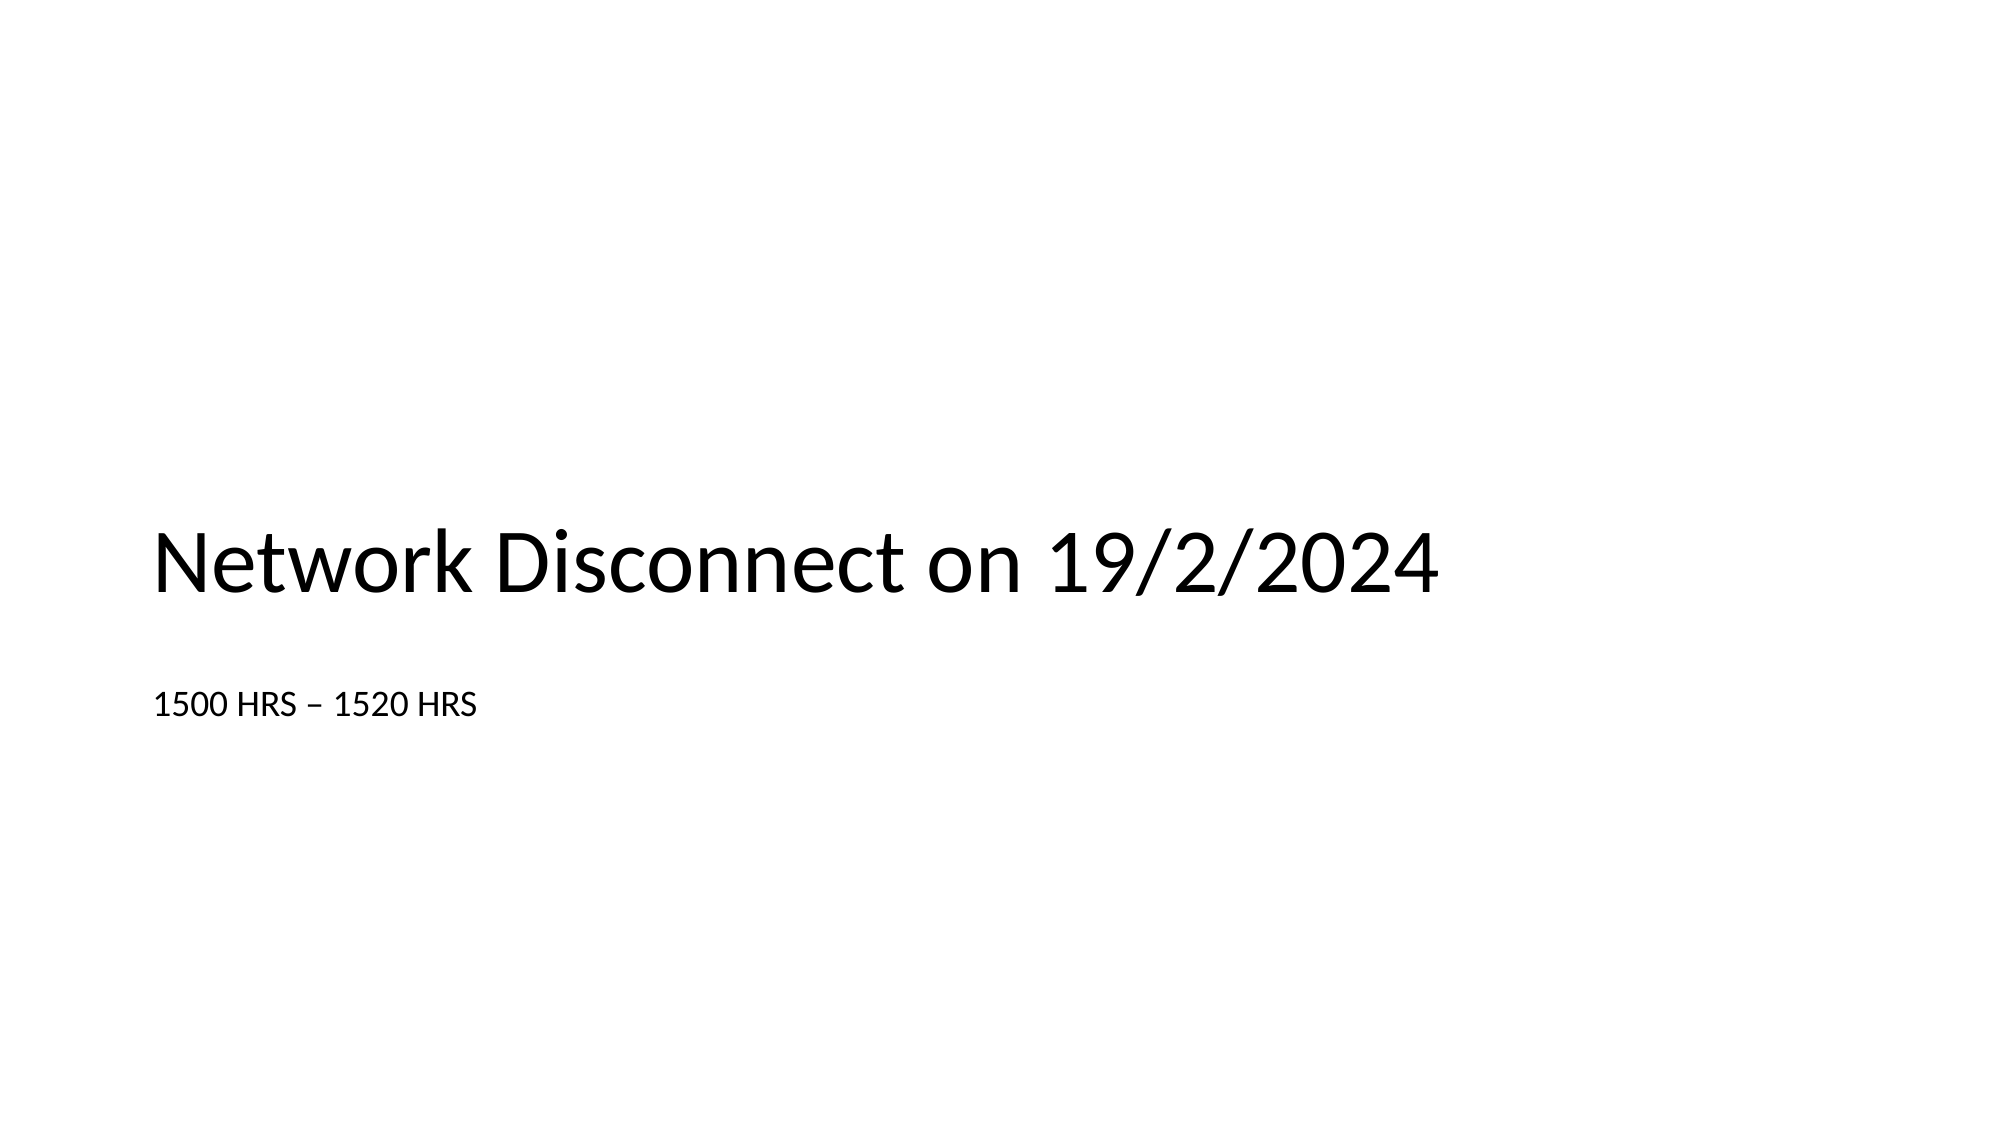

# Network Disconnect on 19/2/2024
1500 HRS – 1520 HRS